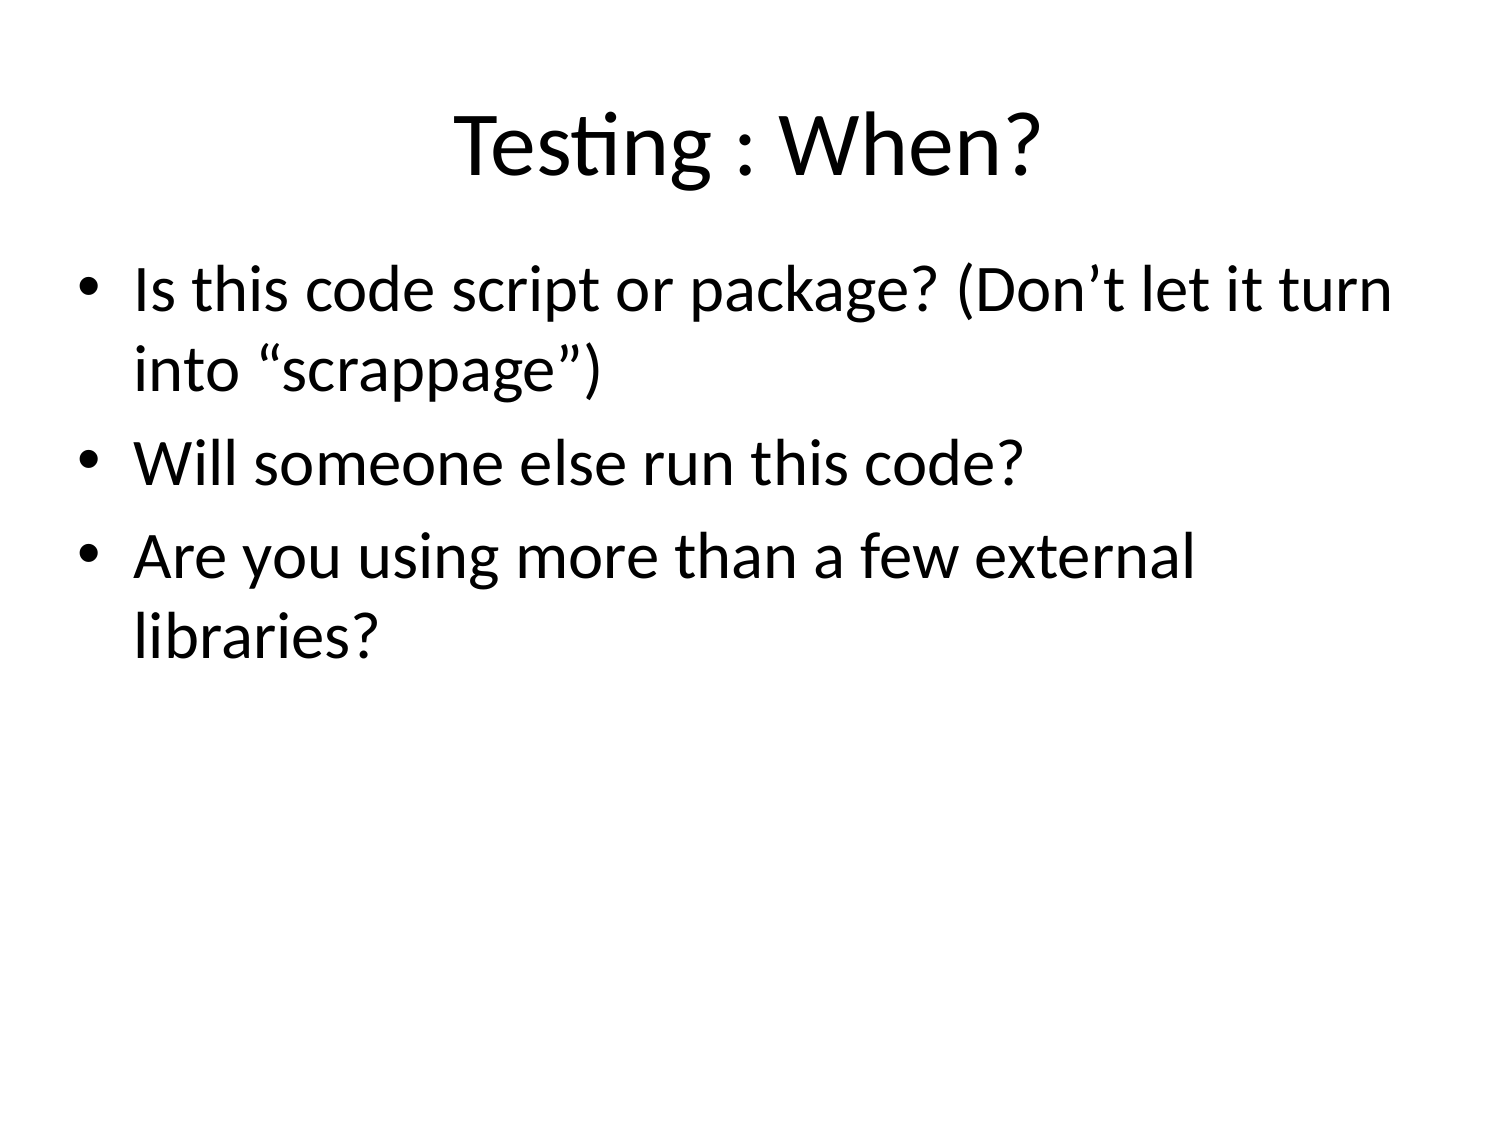

# Testing : When?
Is this code script or package? (Don’t let it turn into “scrappage”)
Will someone else run this code?
Are you using more than a few external libraries?